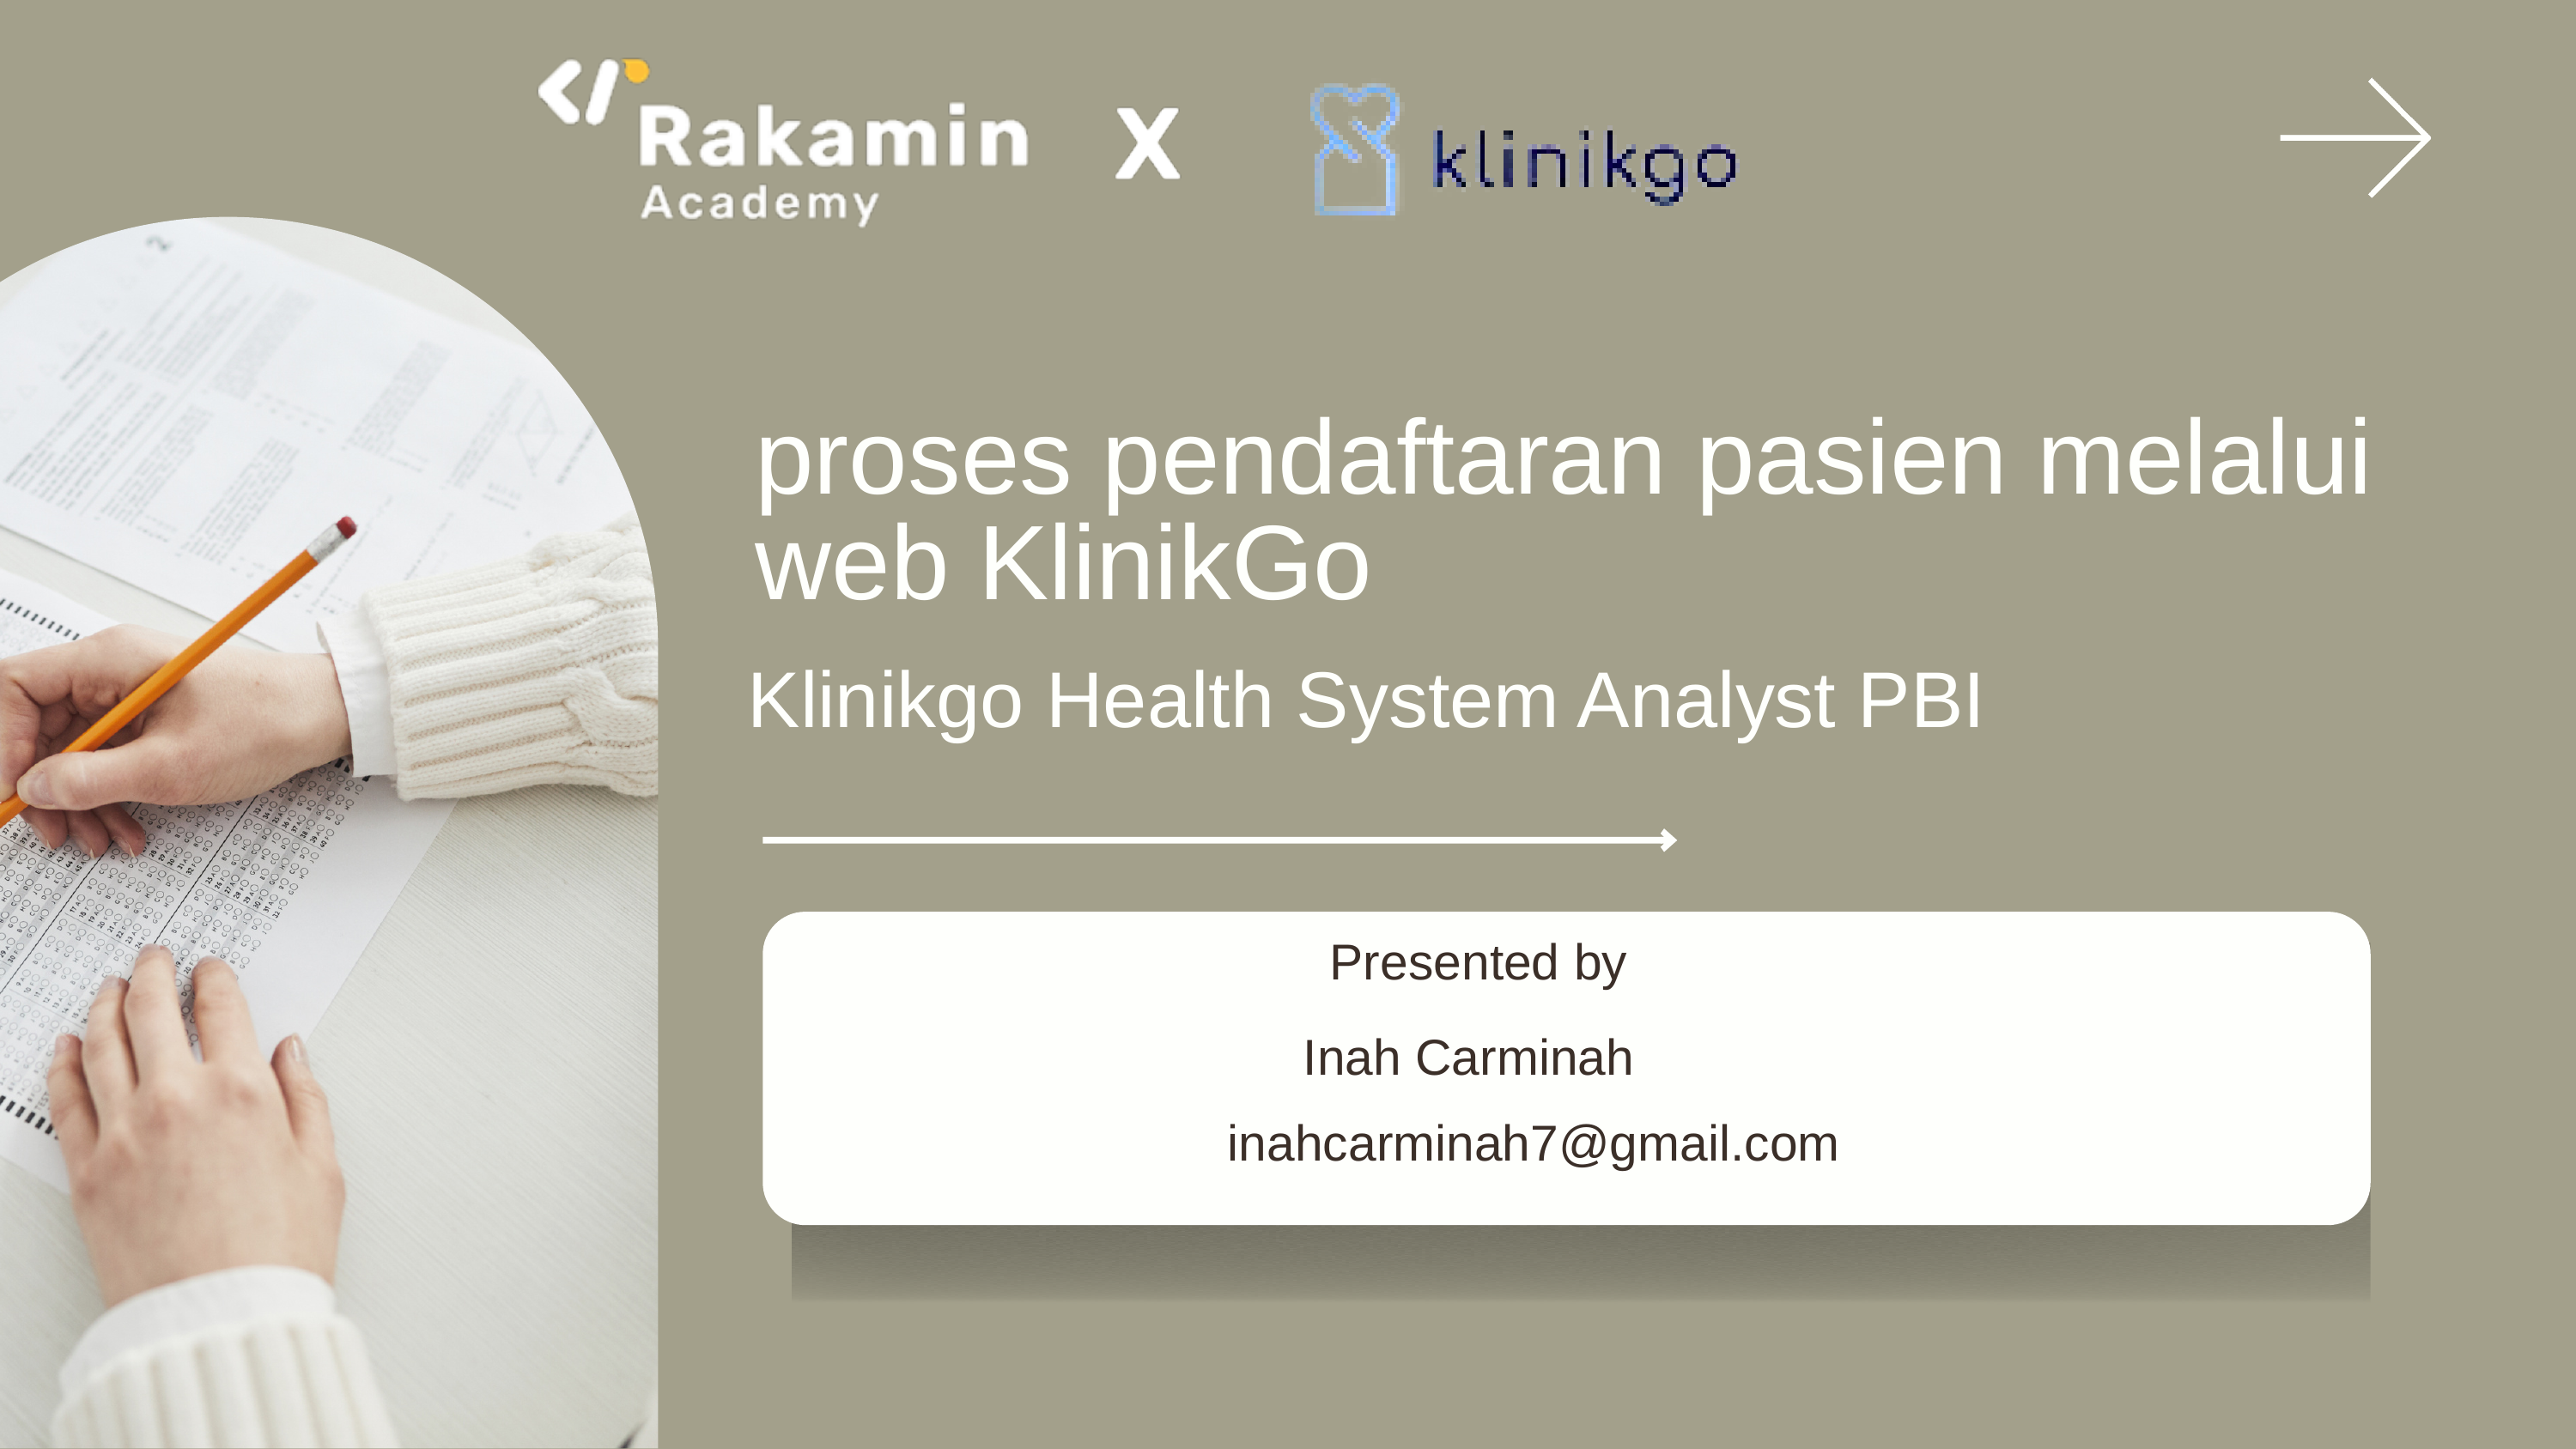

proses pendaftaran pasien melalui web KlinikGo
Klinikgo Health System Analyst PBI

Presented by

Inah Carminah
inahcarminah7@gmail.com